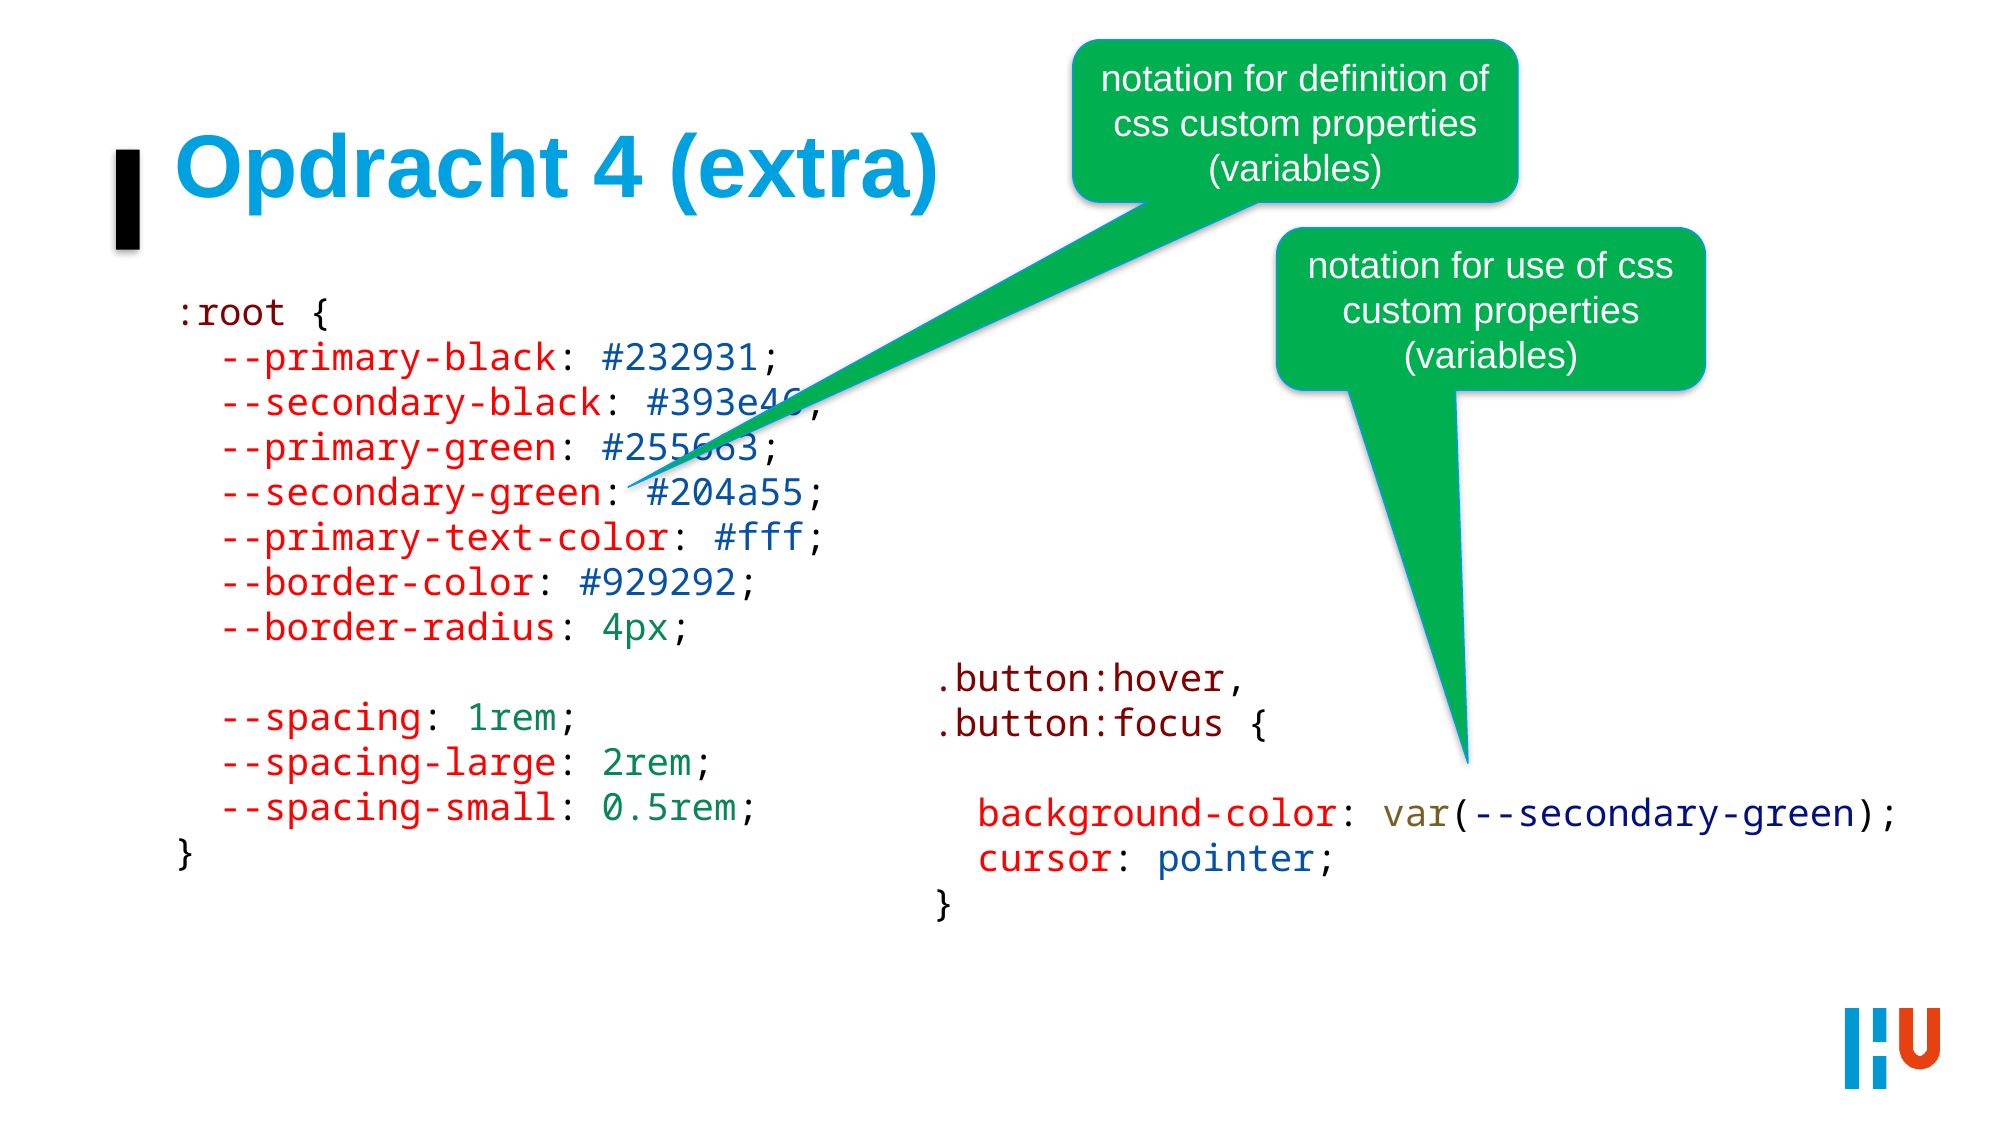

notation for definition of css custom properties (variables)
# Opdracht 4 (extra)
notation for use of css custom properties (variables)
:root {
  --primary-black: #232931;
  --secondary-black: #393e46;
  --primary-green: #255663;
  --secondary-green: #204a55;
  --primary-text-color: #fff;
  --border-color: #929292;
  --border-radius: 4px;
  --spacing: 1rem;
  --spacing-large: 2rem;
  --spacing-small: 0.5rem;
}
.button:hover,
.button:focus {

  background-color: var(--secondary-green);
  cursor: pointer;
}